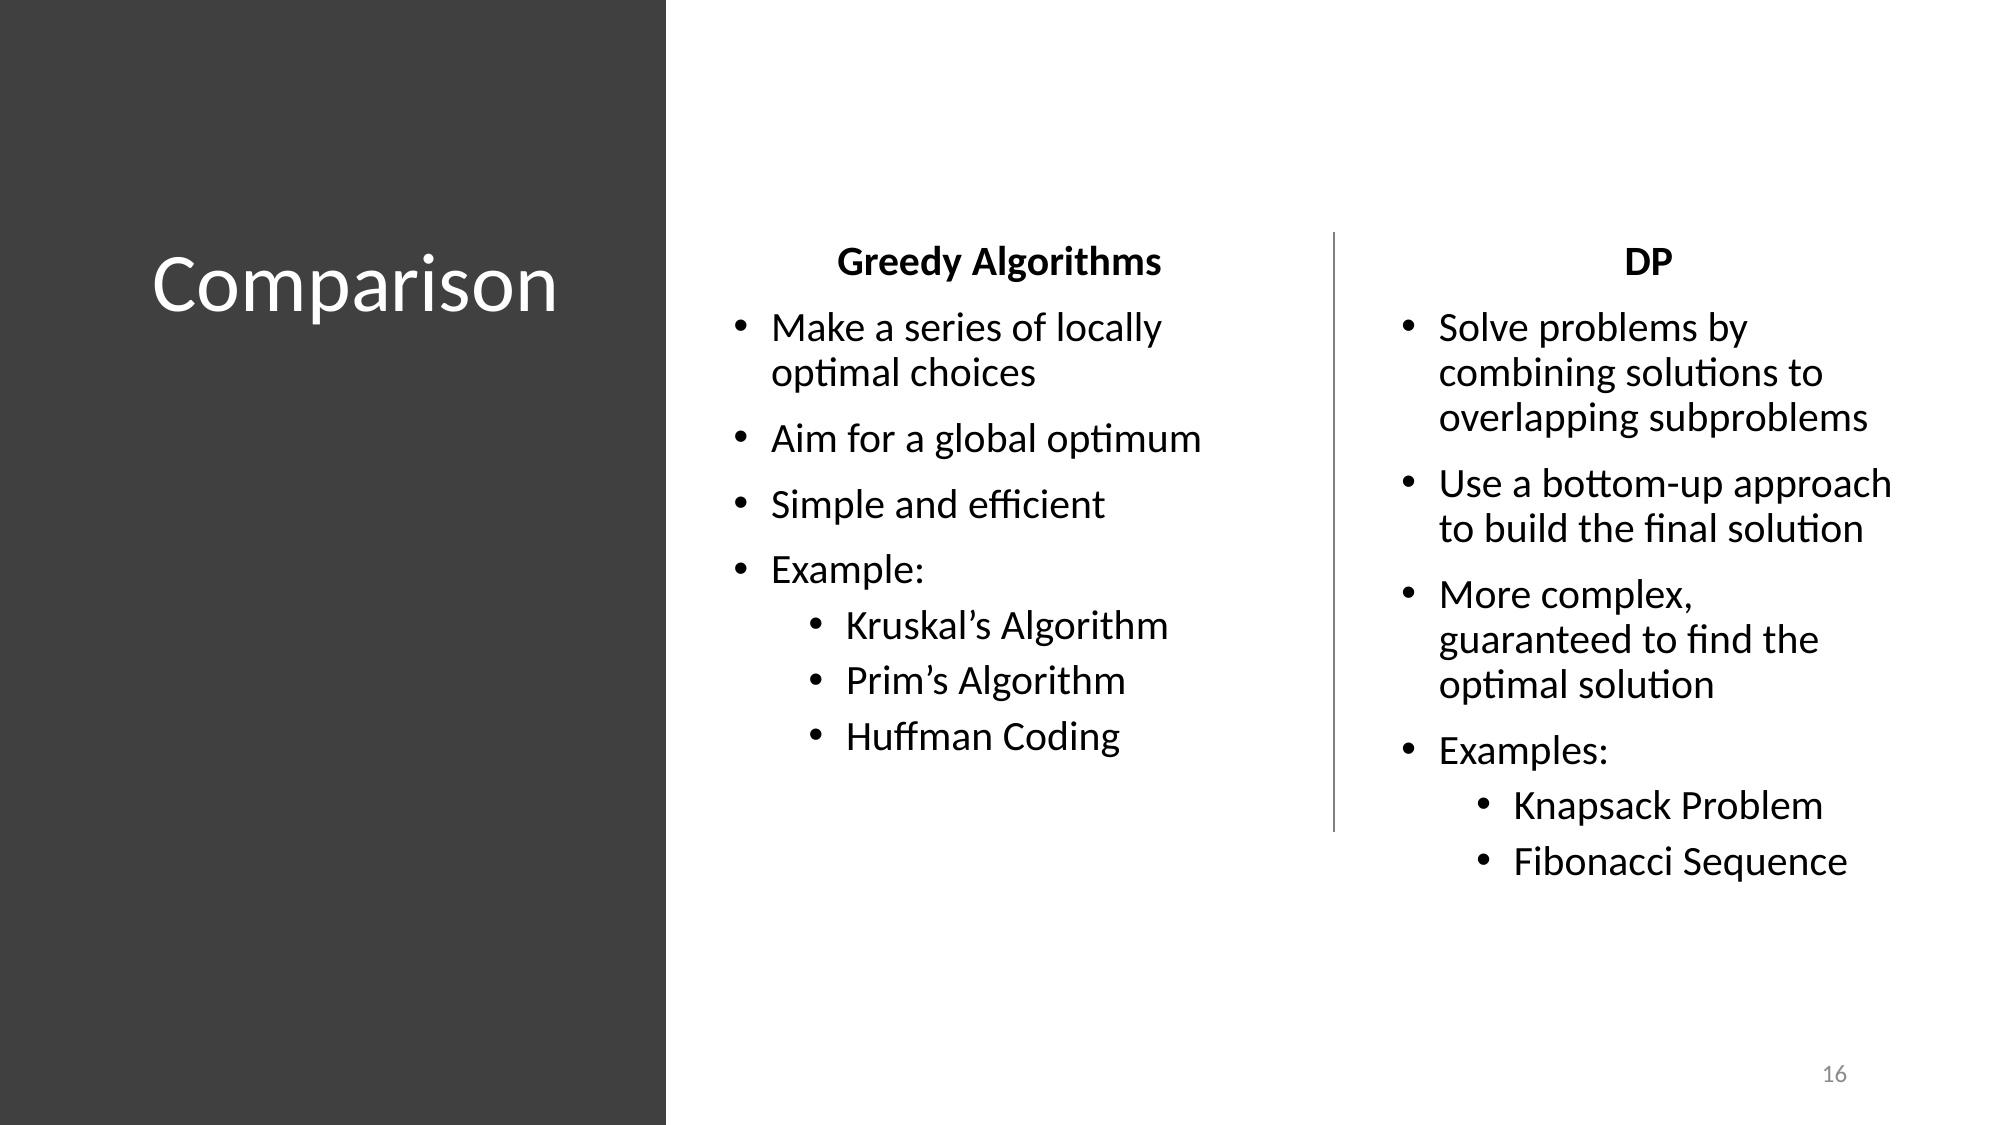

# Comparison
Greedy Algorithms
Make a series of locally optimal choices
Aim for a global optimum
Simple and efficient
Example:
Kruskal’s Algorithm
Prim’s Algorithm
Huffman Coding

DP
Solve problems by combining solutions to overlapping subproblems
Use a bottom-up approach to build the final solution
More complex, guaranteed to find the optimal solution
Examples:
Knapsack Problem
Fibonacci Sequence

16